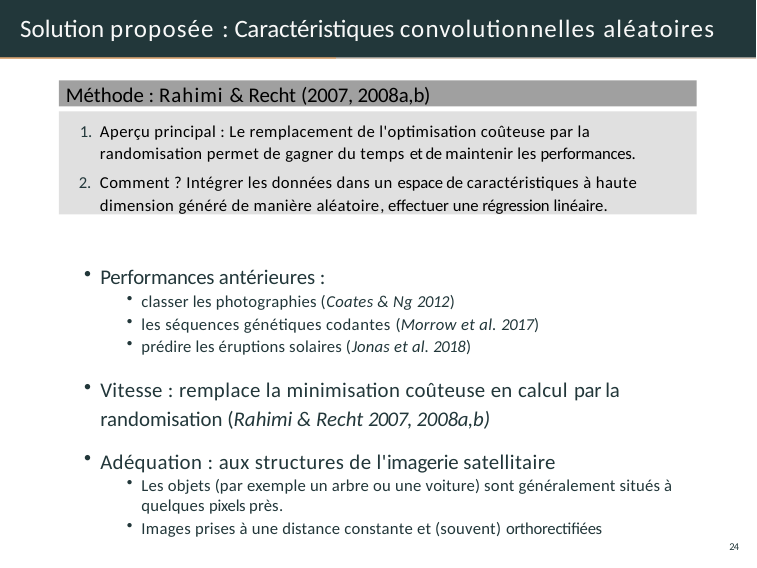

# Solution proposée : Caractéristiques convolutionnelles aléatoires

Méthode : Rahimi & Recht (2007, 2008a,b)
Aperçu principal : Le remplacement de l'optimisation coûteuse par la randomisation permet de gagner du temps et de maintenir les performances.
Comment ? Intégrer les données dans un espace de caractéristiques à haute dimension généré de manière aléatoire, effectuer une régression linéaire.
Performances antérieures :
classer les photographies (Coates & Ng 2012)
les séquences génétiques codantes (Morrow et al. 2017)
prédire les éruptions solaires (Jonas et al. 2018)
Vitesse : remplace la minimisation coûteuse en calcul par la randomisation (Rahimi & Recht 2007, 2008a,b)
Adéquation : aux structures de l'imagerie satellitaire
Les objets (par exemple un arbre ou une voiture) sont généralement situés à quelques pixels près.
Images prises à une distance constante et (souvent) orthorectifiées
24